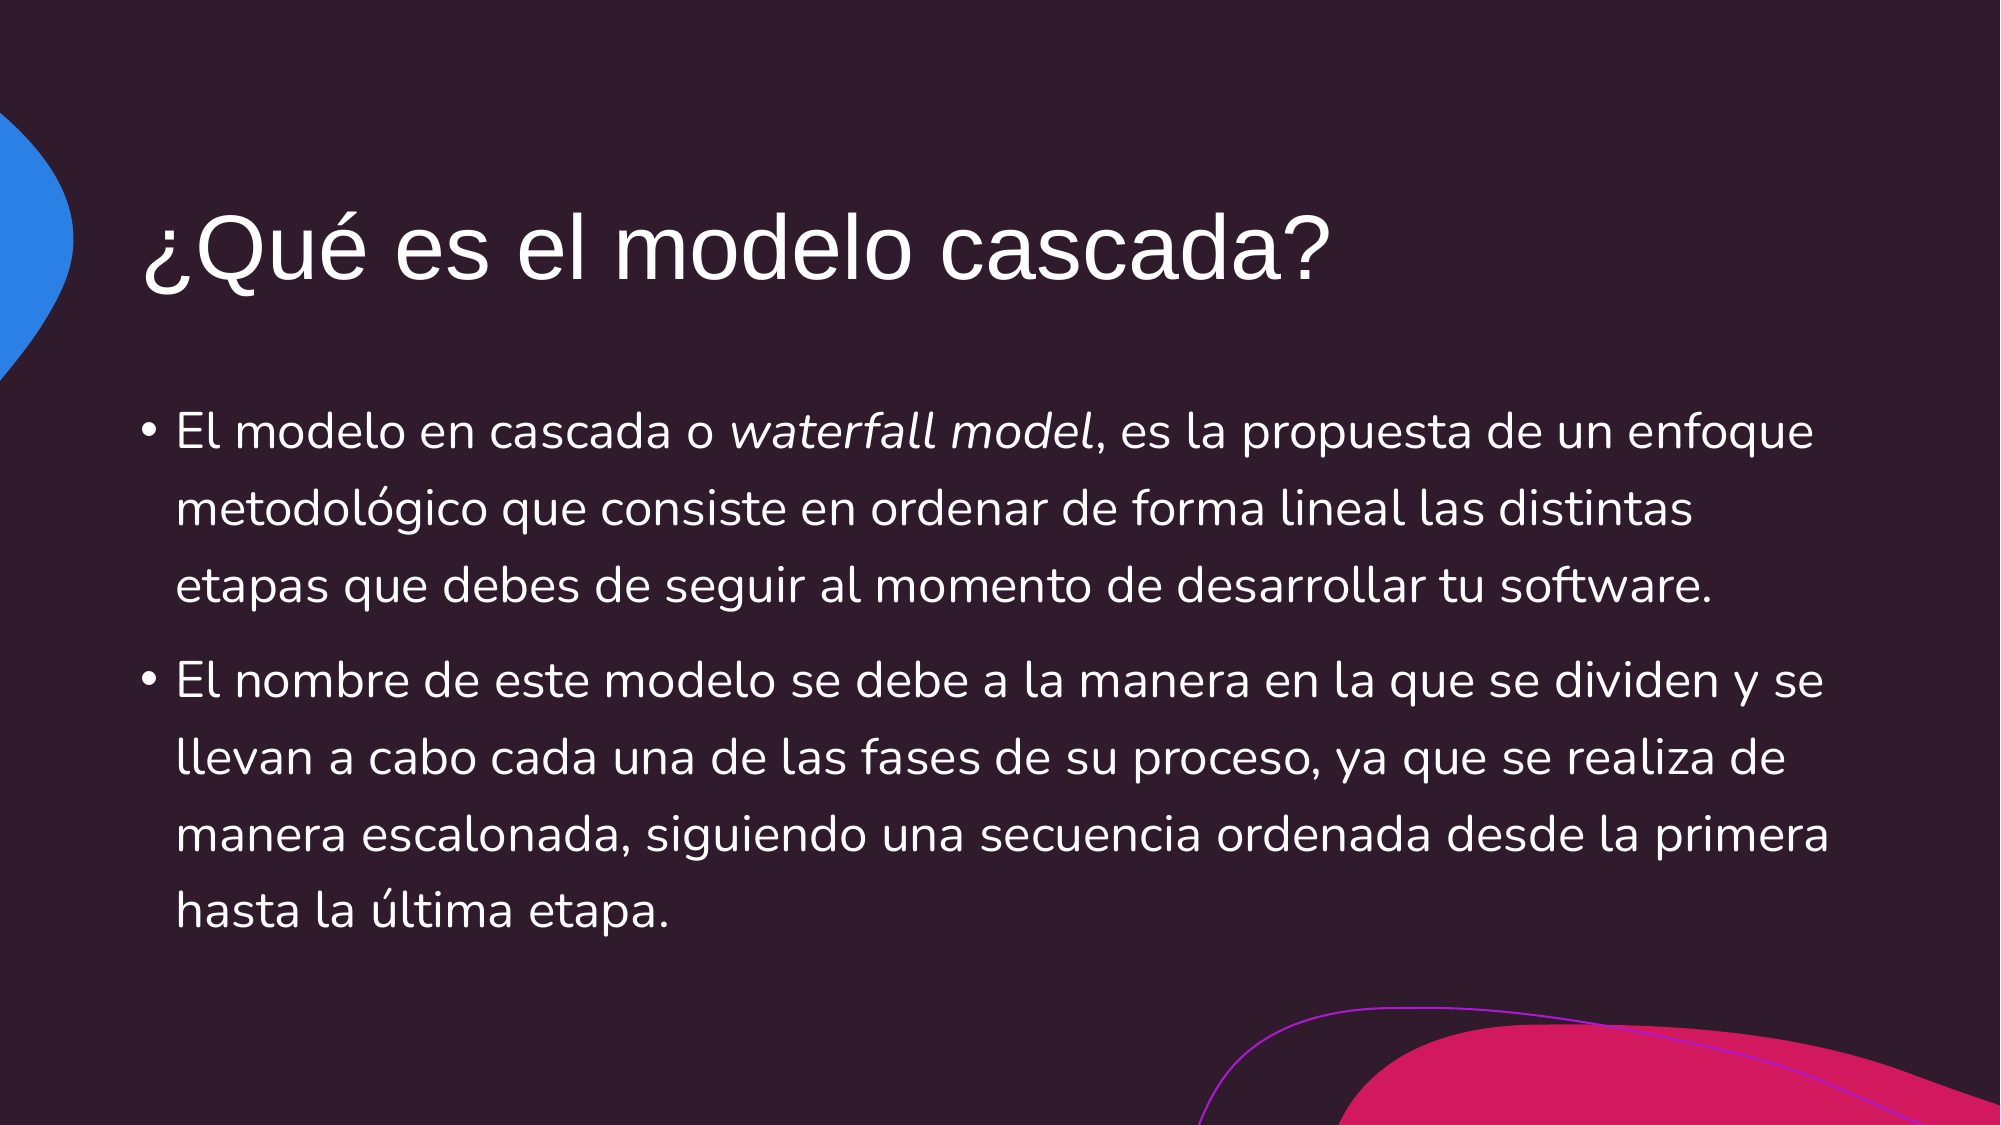

# ¿Qué es el modelo cascada?
El modelo en cascada o waterfall model, es la propuesta de un enfoque metodológico que consiste en ordenar de forma lineal las distintas etapas que debes de seguir al momento de desarrollar tu software.
El nombre de este modelo se debe a la manera en la que se dividen y se llevan a cabo cada una de las fases de su proceso, ya que se realiza de manera escalonada, siguiendo una secuencia ordenada desde la primera hasta la última etapa.